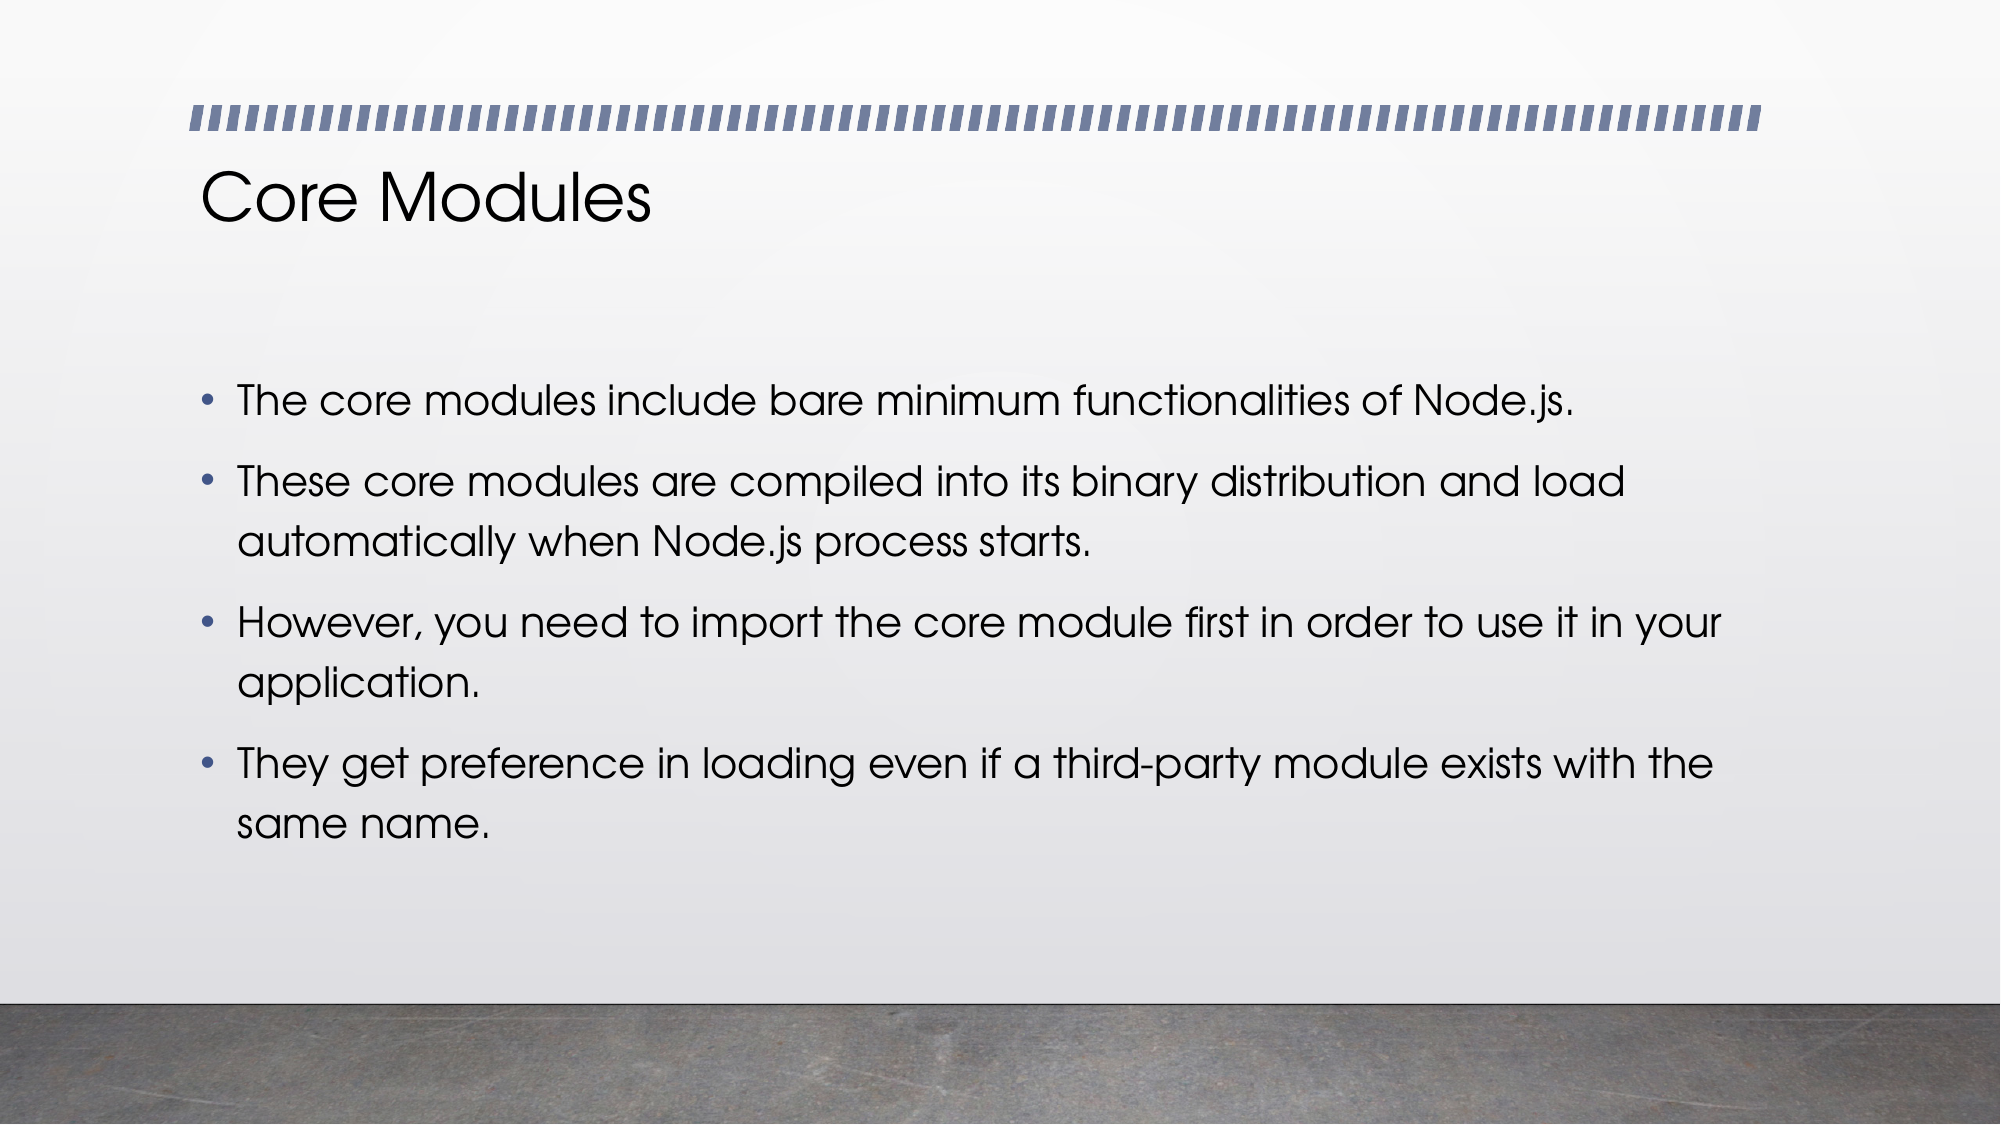

# Core Modules
The core modules include bare minimum functionalities of Node.js.
These core modules are compiled into its binary distribution and load automatically when Node.js process starts.
However, you need to import the core module first in order to use it in your application.
They get preference in loading even if a third-party module exists with the same name.